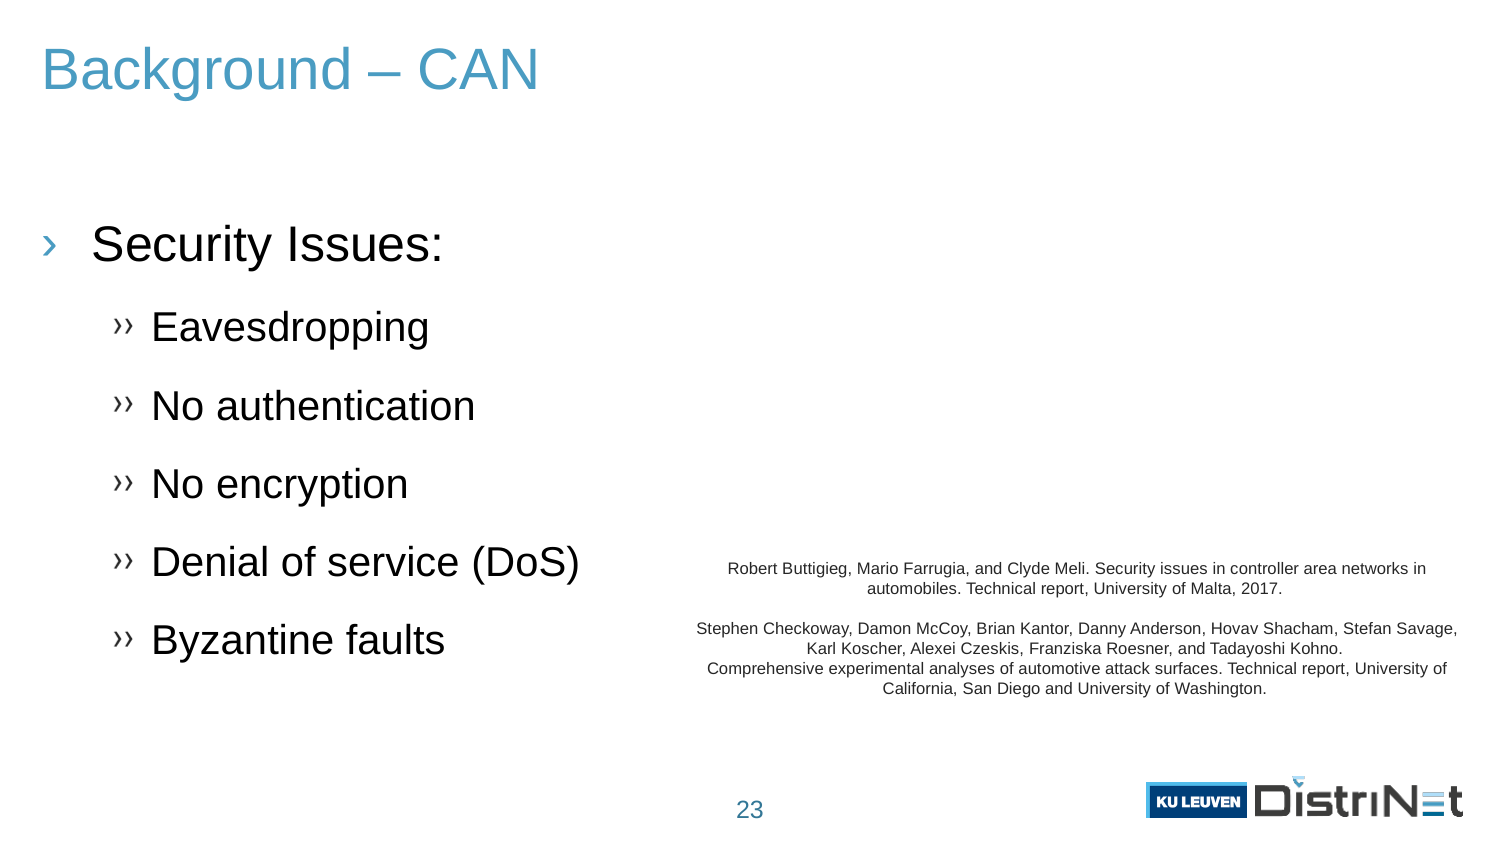

# Background – CAN
Security Issues:
Eavesdropping
No authentication
No encryption
Denial of service (DoS)
Byzantine faults
Robert Buttigieg, Mario Farrugia, and Clyde Meli. Security issues in controller area networks in automobiles. Technical report, University of Malta, 2017.

Stephen Checkoway, Damon McCoy, Brian Kantor, Danny Anderson, Hovav Shacham, Stefan Savage, Karl Koscher, Alexei Czeskis, Franziska Roesner, and Tadayoshi Kohno.
Comprehensive experimental analyses of automotive attack surfaces. Technical report, University of California, San Diego and University of Washington.

23